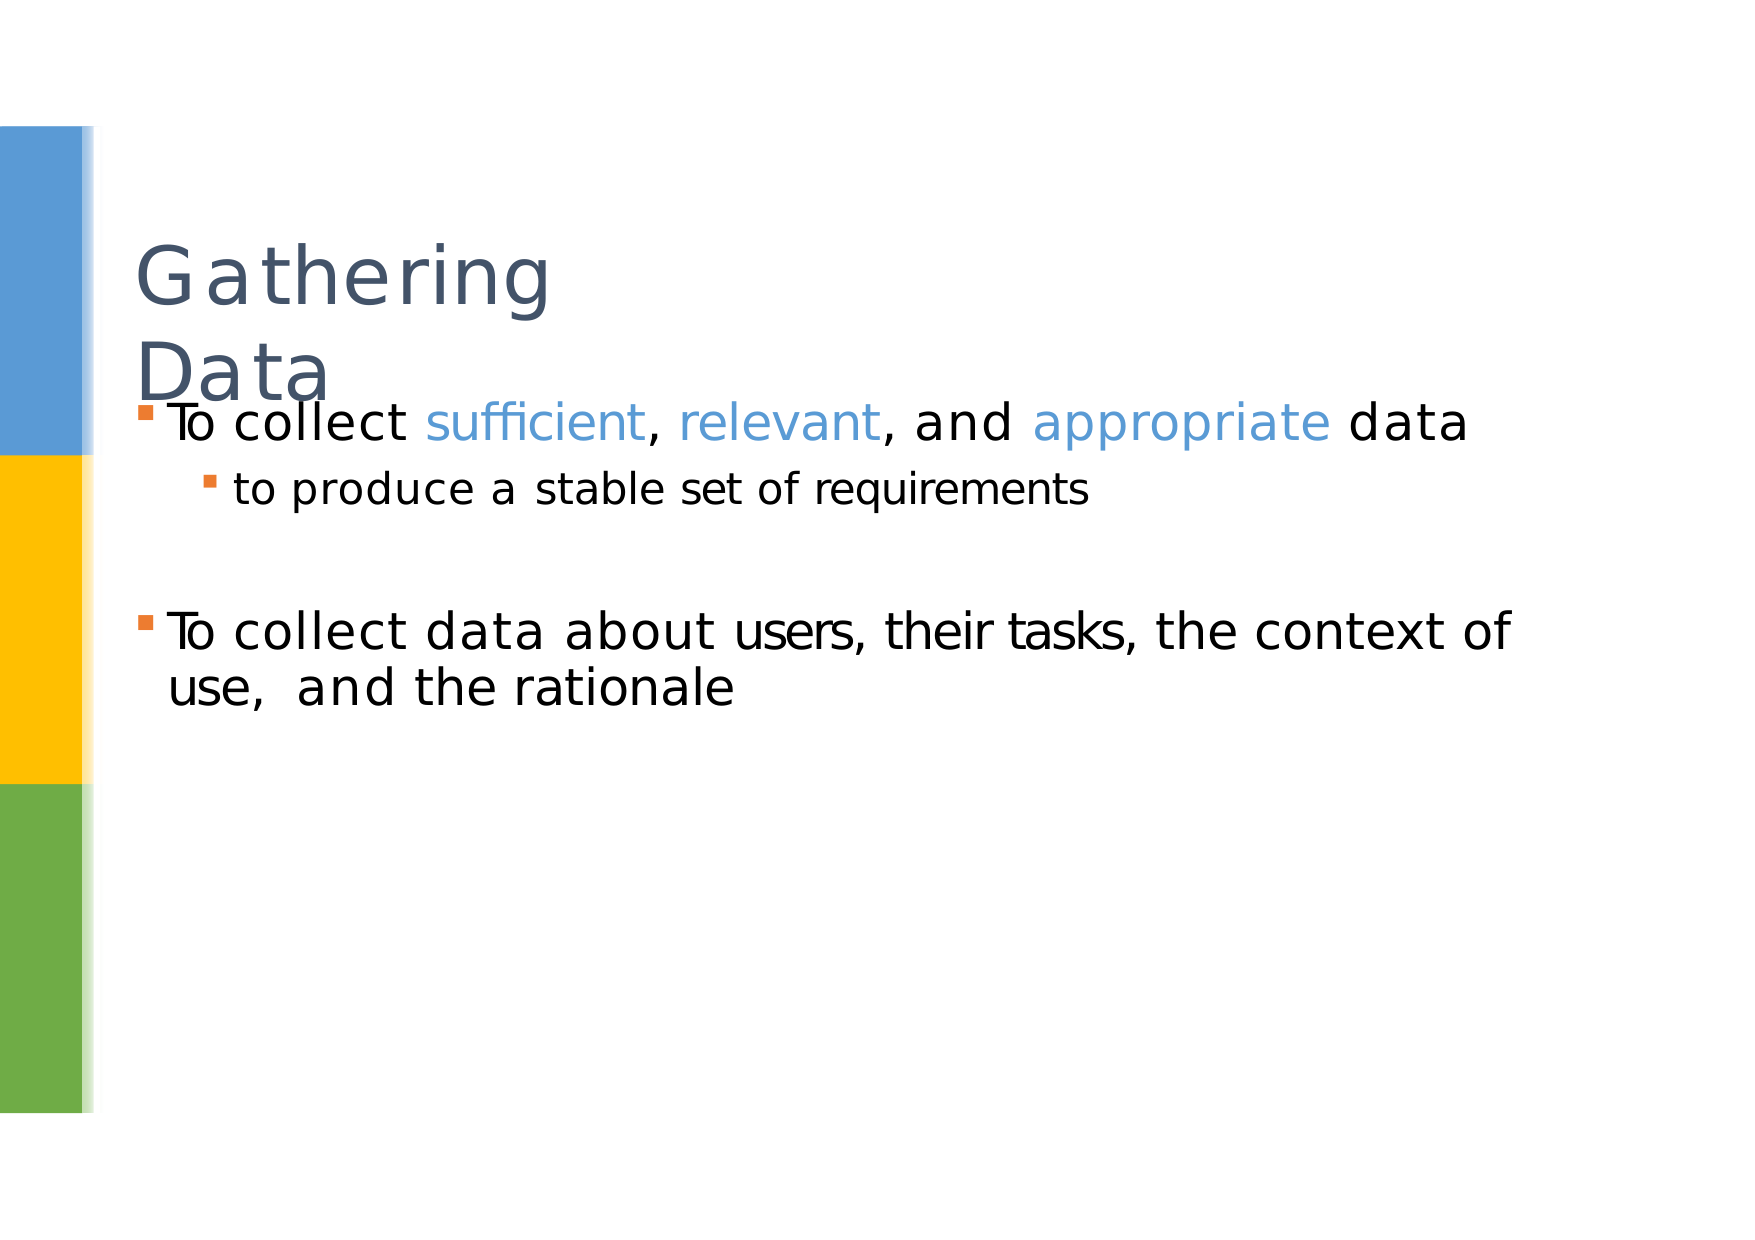

# Gathering Data
To collect sufficient, relevant, and appropriate data
to produce a stable set of requirements

To collect data about users, their tasks, the context of use,  and the rationale